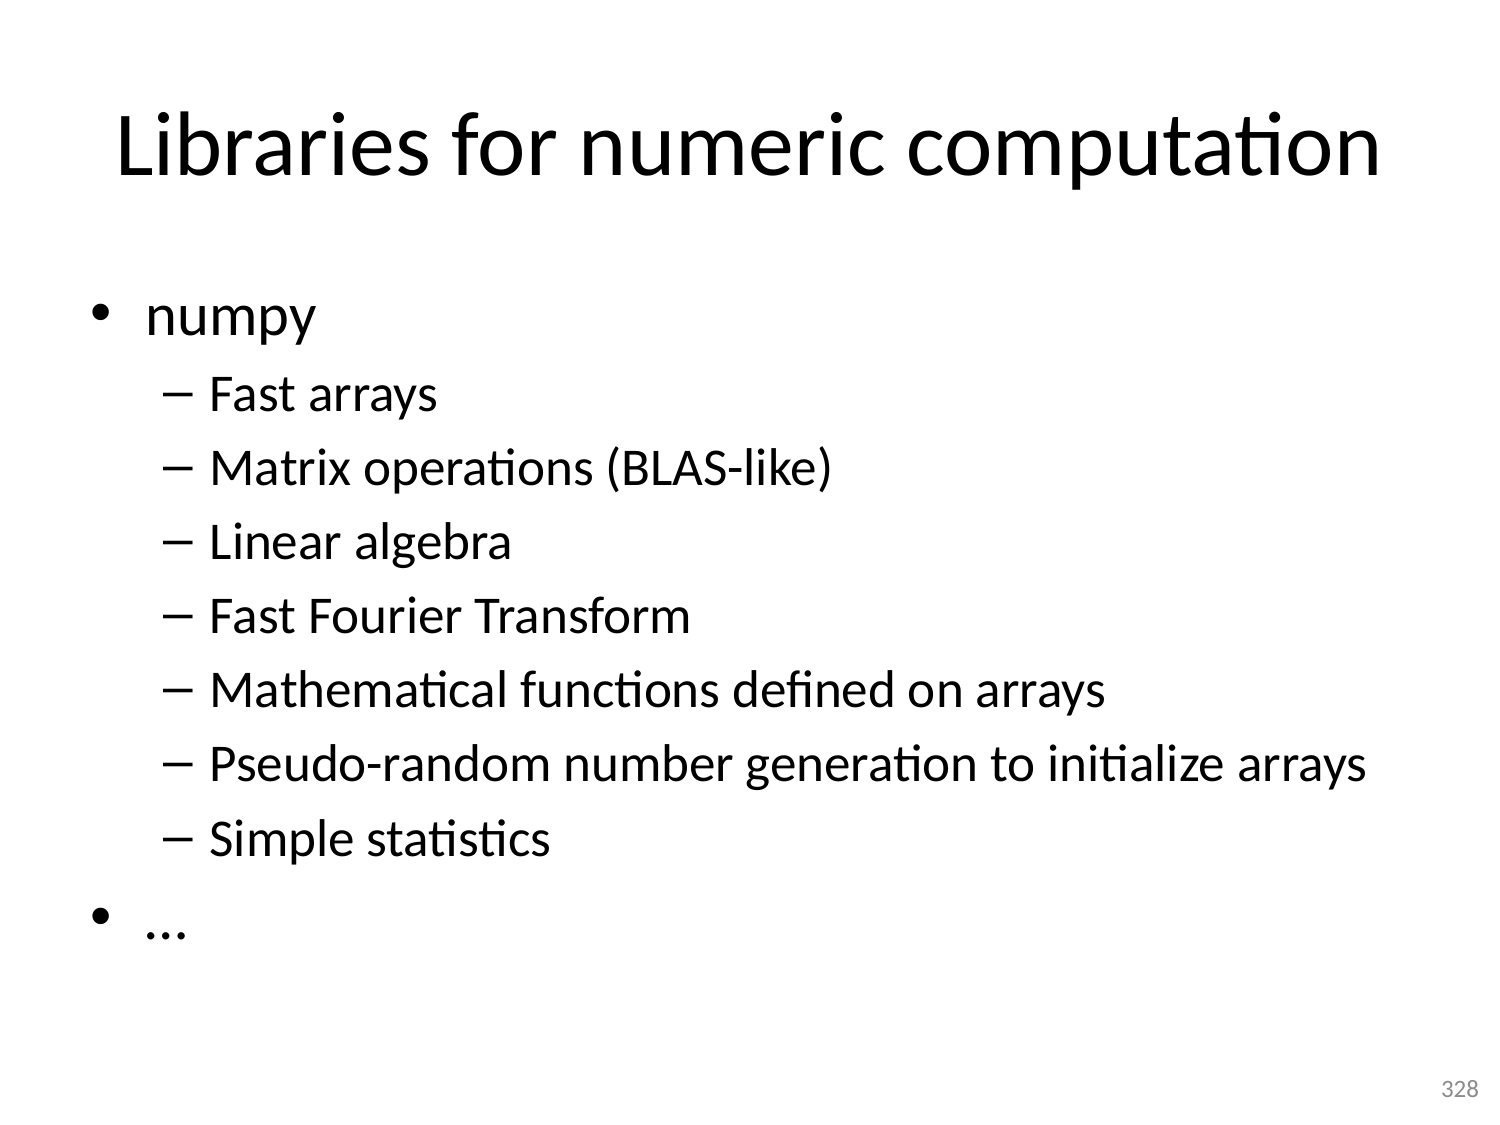

# Libraries for numeric computation
numpy
Fast arrays
Matrix operations (BLAS-like)
Linear algebra
Fast Fourier Transform
Mathematical functions defined on arrays
Pseudo-random number generation to initialize arrays
Simple statistics
…
328